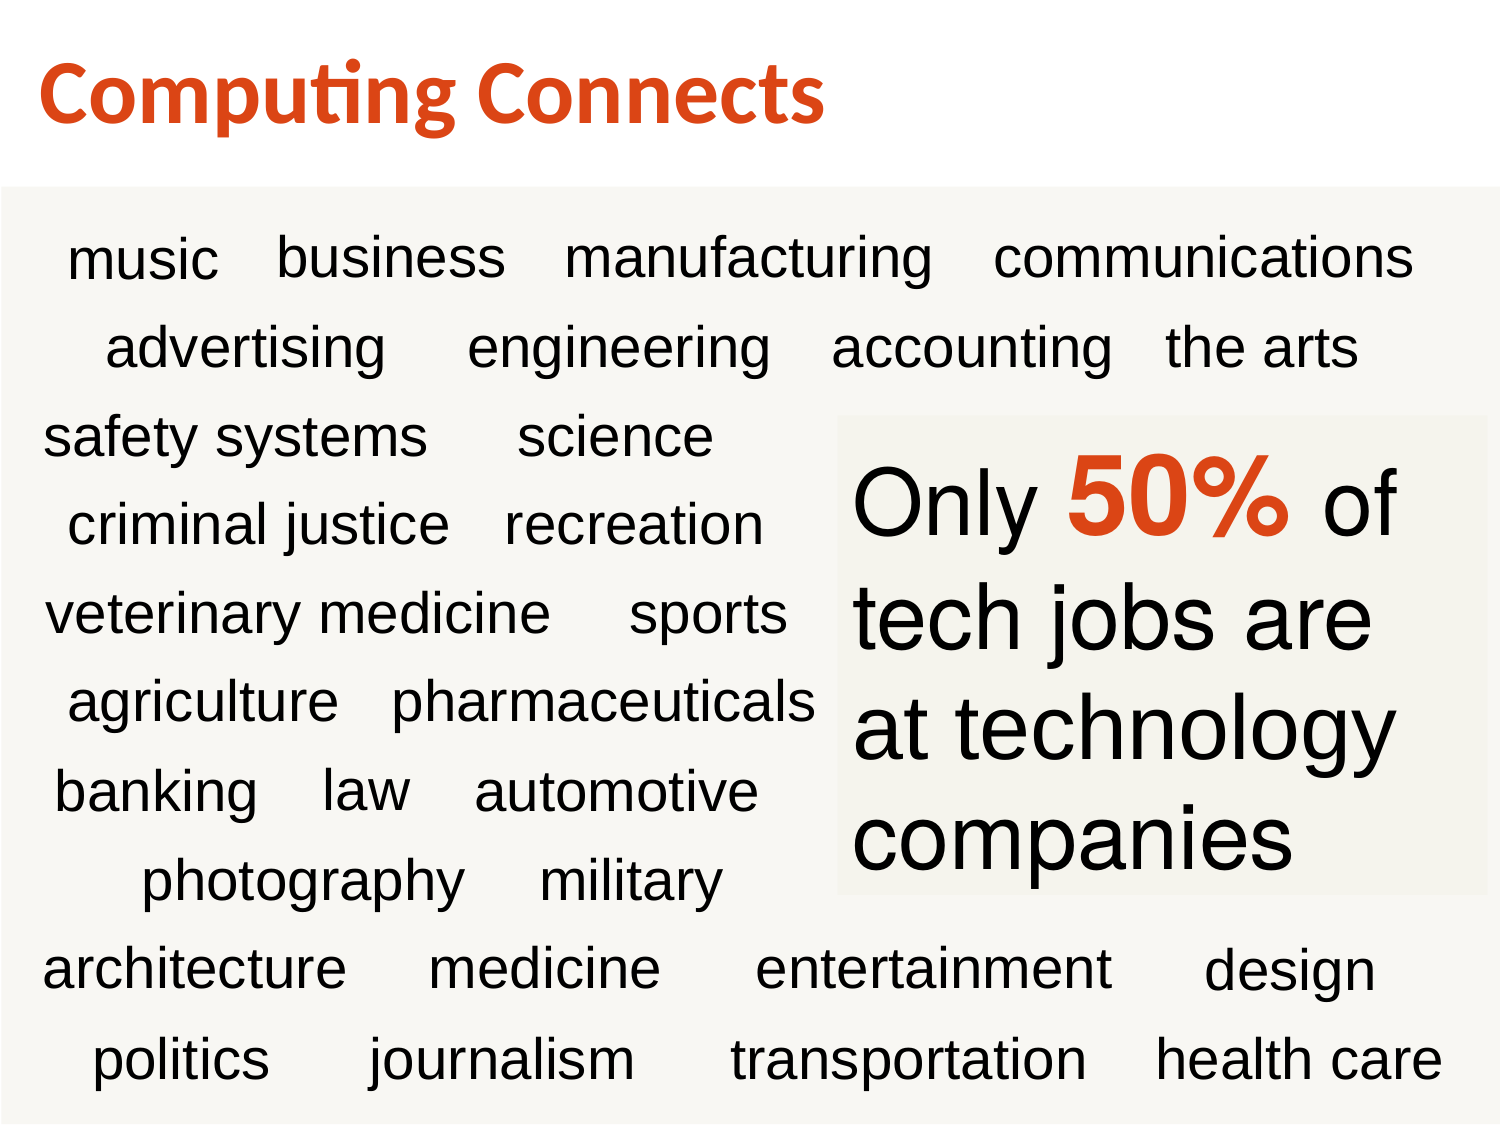

Computing Connects

business
manufacturing
communications
music
advertising
engineering
accounting
the arts
safety systems
science
criminal justice
recreation
veterinary medicine
sports
agriculture
pharmaceuticals
law
banking
automotive
photography
military
architecture
medicine
entertainment
design
politics
journalism
transportation
health care
Only 50% of tech jobs are at technology companies